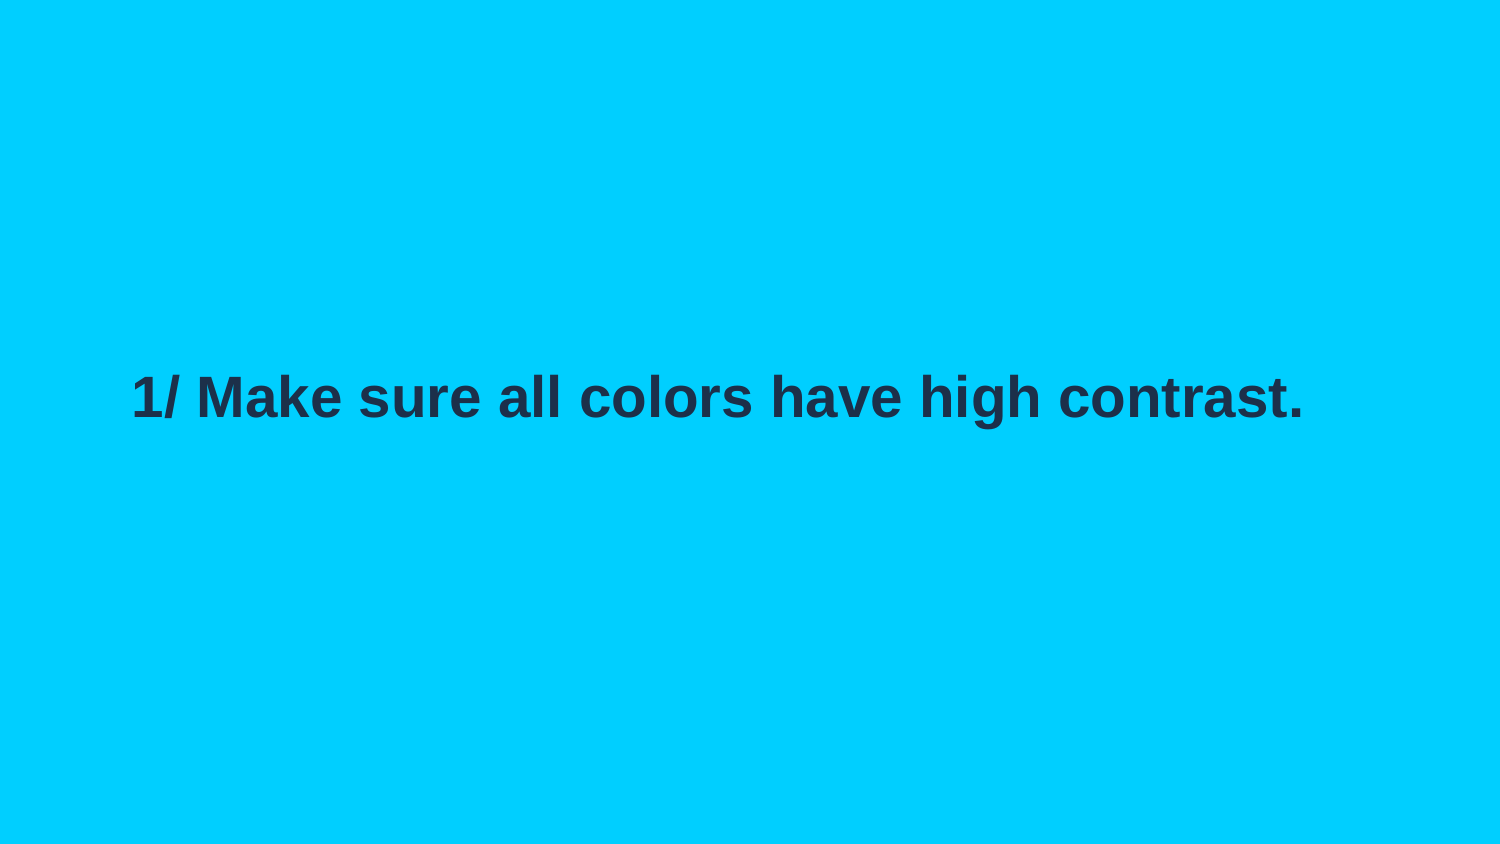

# 1/ Make sure all colors have high contrast.